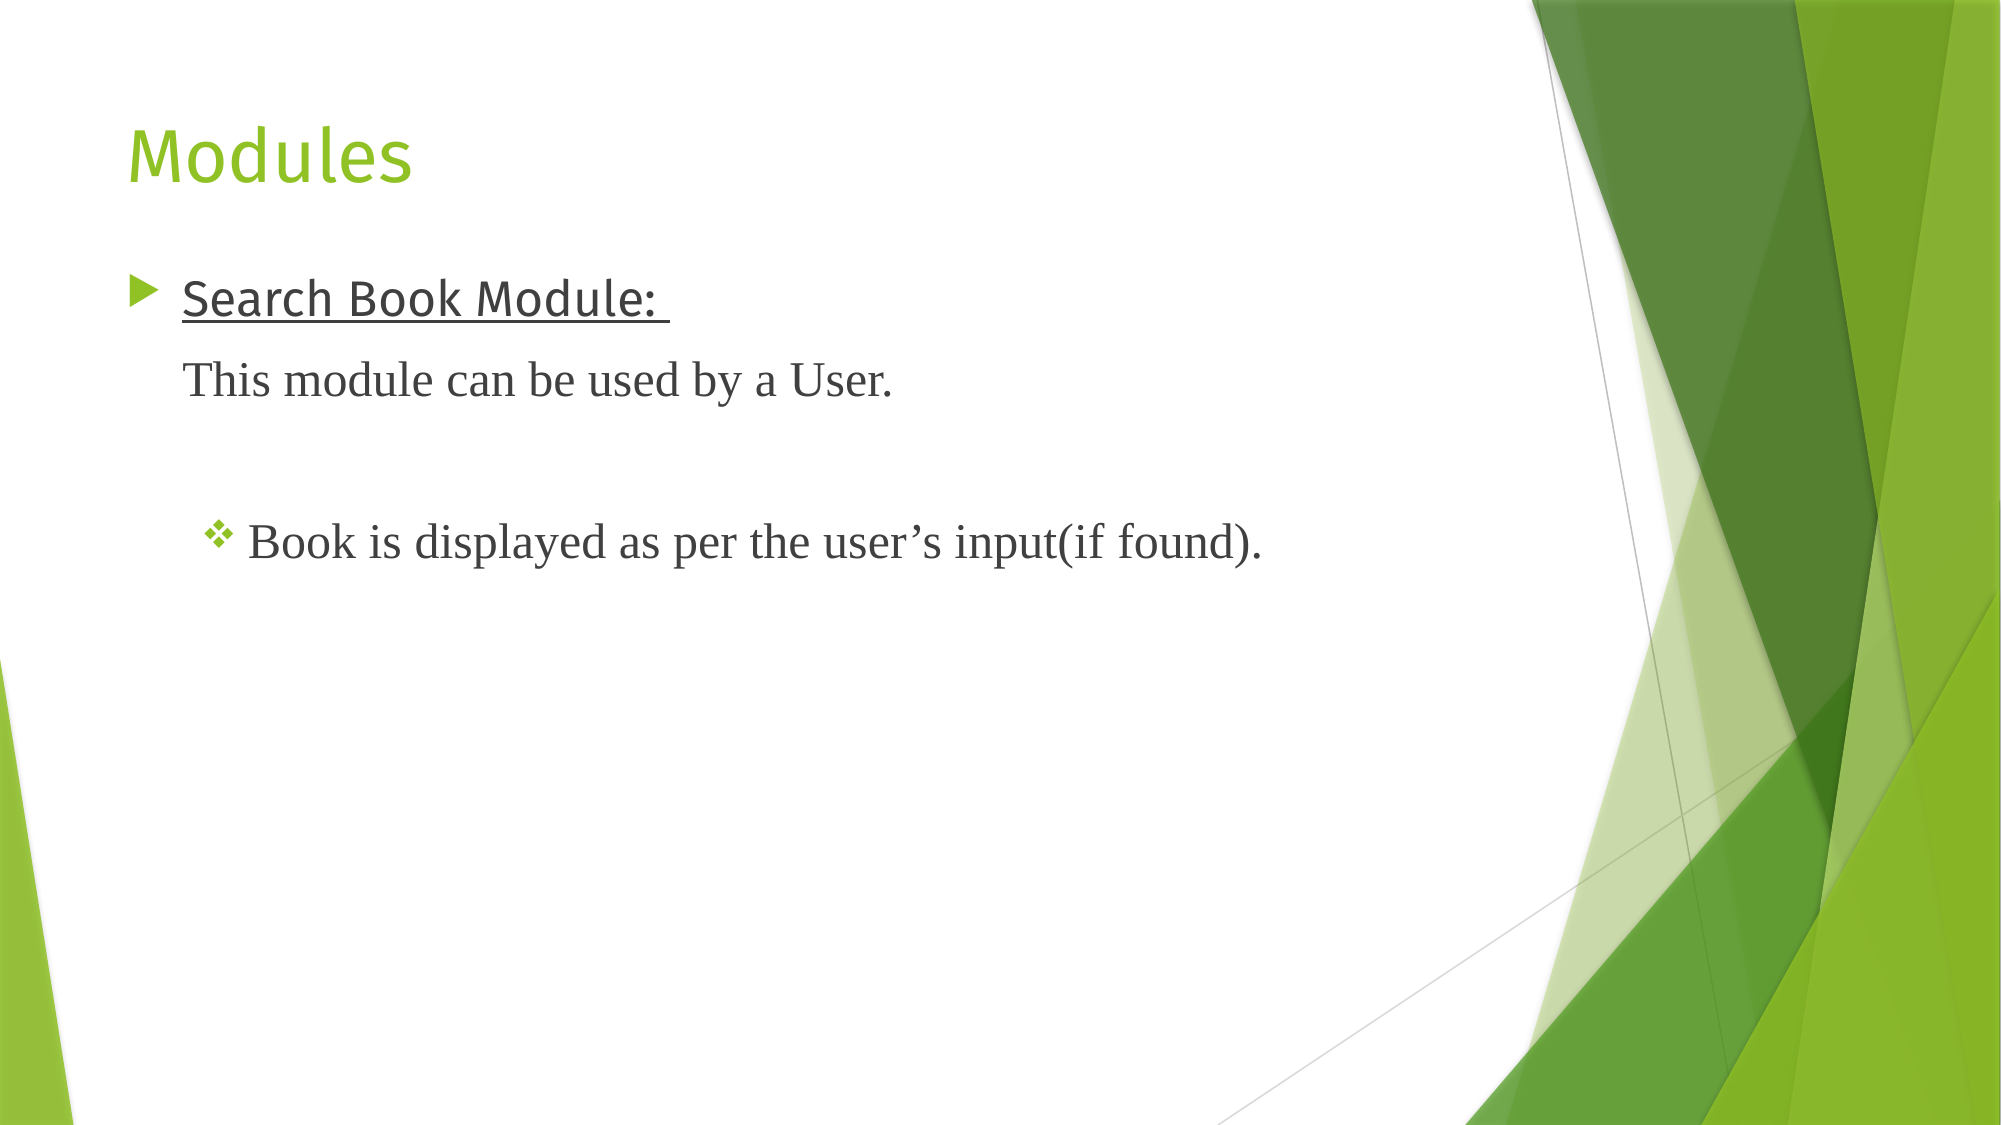

# Modules
Search Book Module:
	This module can be used by a User.

Book is displayed as per the user’s input(if found).